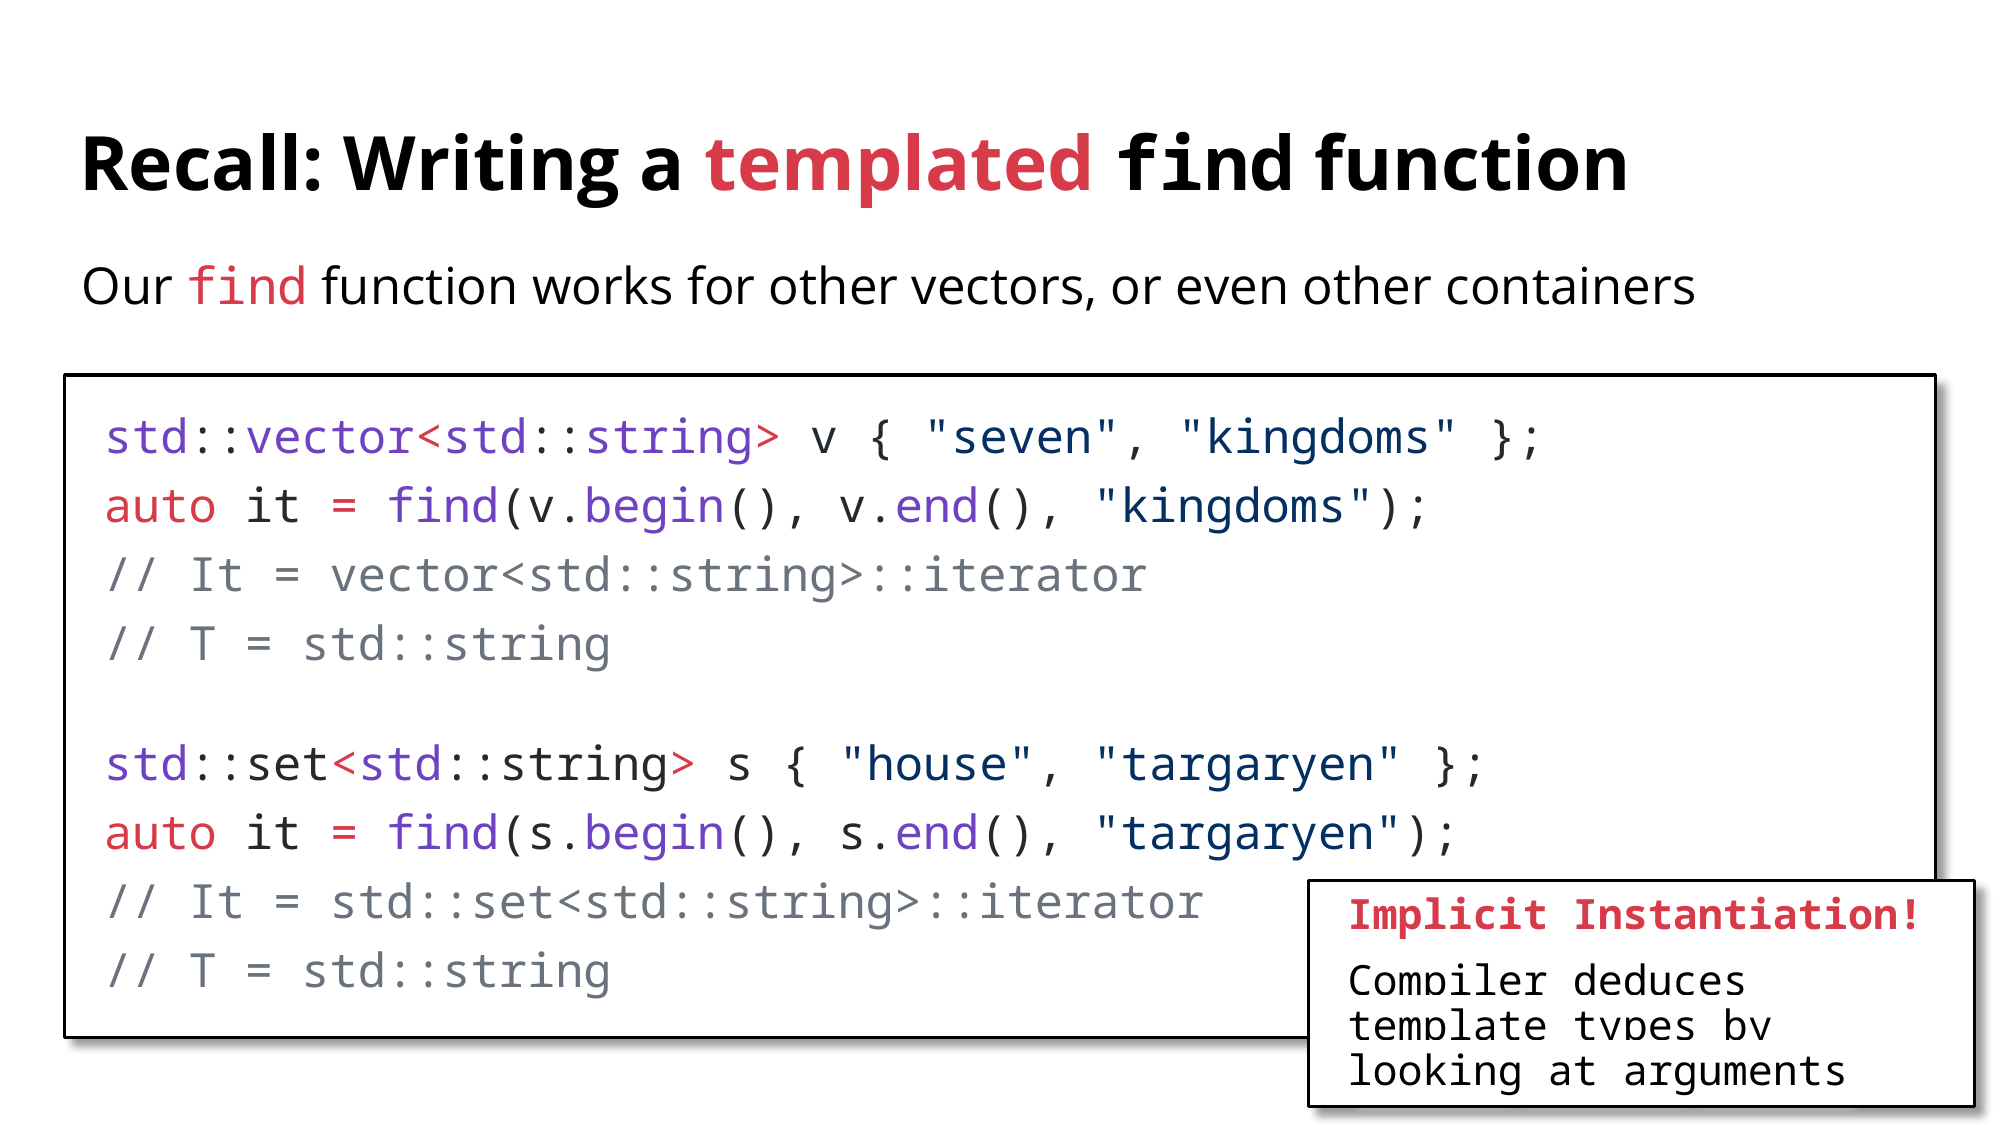

# Recall: Writing a templated find function
Our find function works for other vectors, or even other containers
std::vector<std::string> v { "seven", "kingdoms" };
auto it = find(v.begin(), v.end(), "kingdoms");
// It = vector<std::string>::iterator
// T = std::string
std::set<std::string> s { "house", "targaryen" };
auto it = find(s.begin(), s.end(), "targaryen");
// It = std::set<std::string>::iterator
// T = std::string

Implicit Instantiation!
Compiler deduces template types by looking at arguments